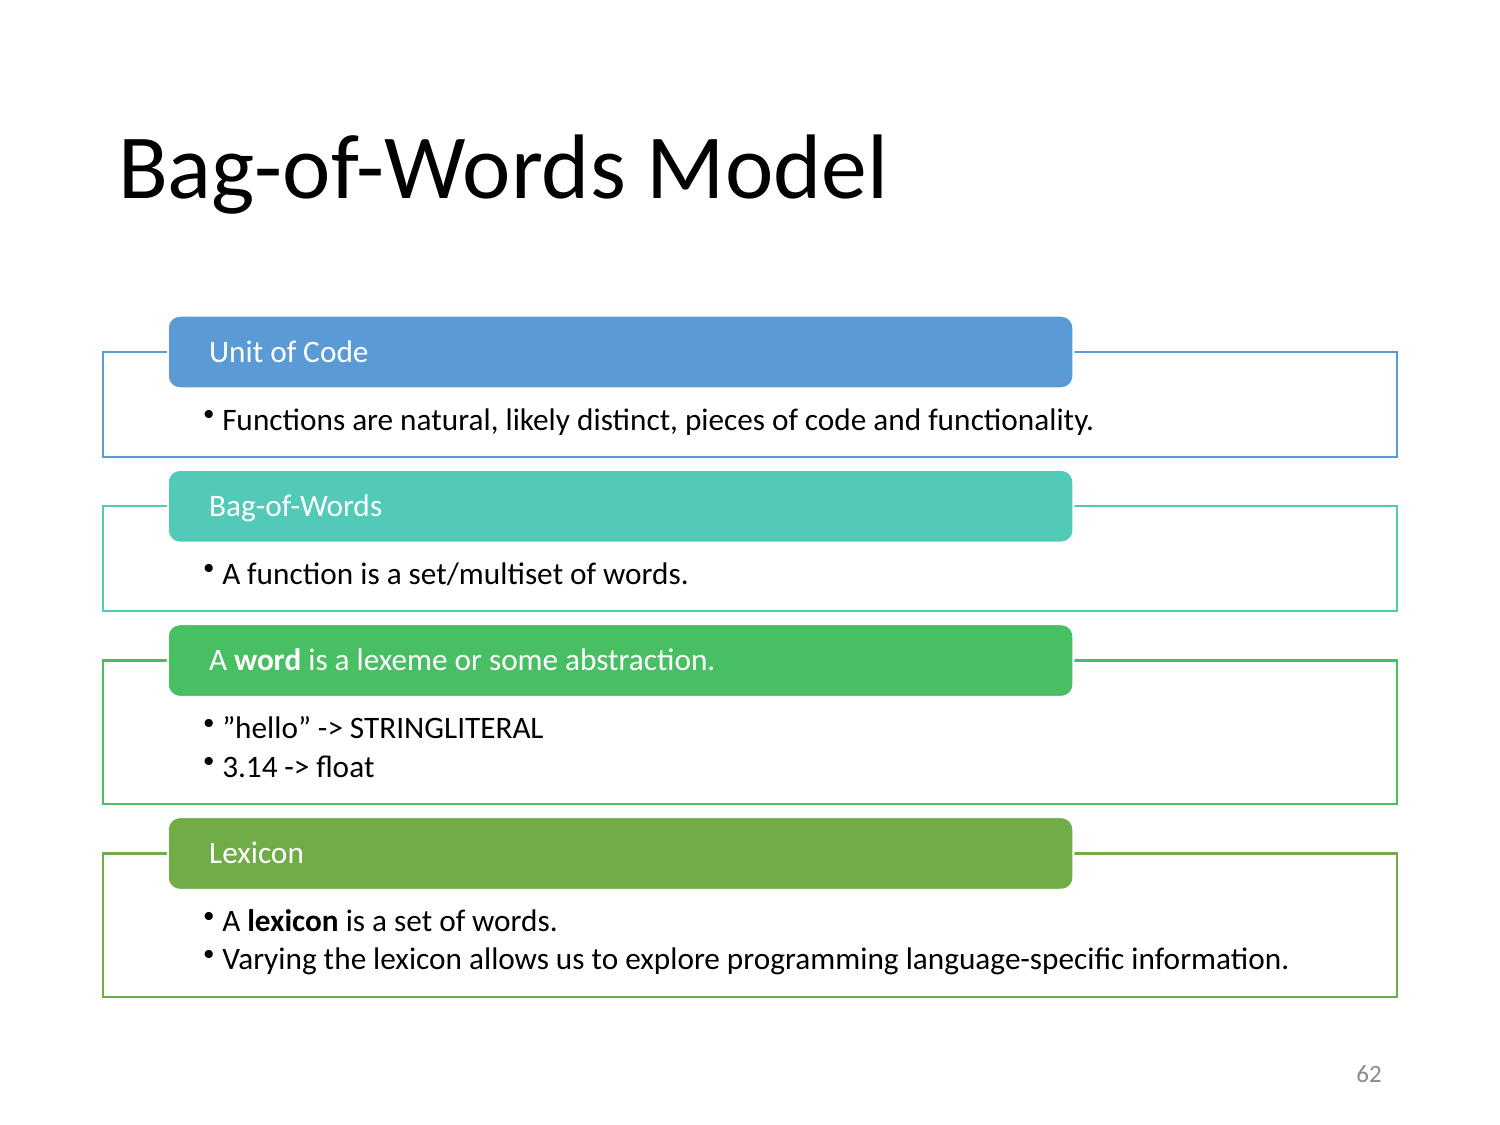

# Bag-of-Words Model
Functions are natural, likely distinct, pieces of code and functionality.
Unit of Code
A function is a set/multiset of words.
Bag-of-Words
”hello” -> STRINGLITERAL
3.14 -> float
A word is a lexeme or some abstraction.
A lexicon is a set of words.
Varying the lexicon allows us to explore programming language-specific information.
Lexicon
62